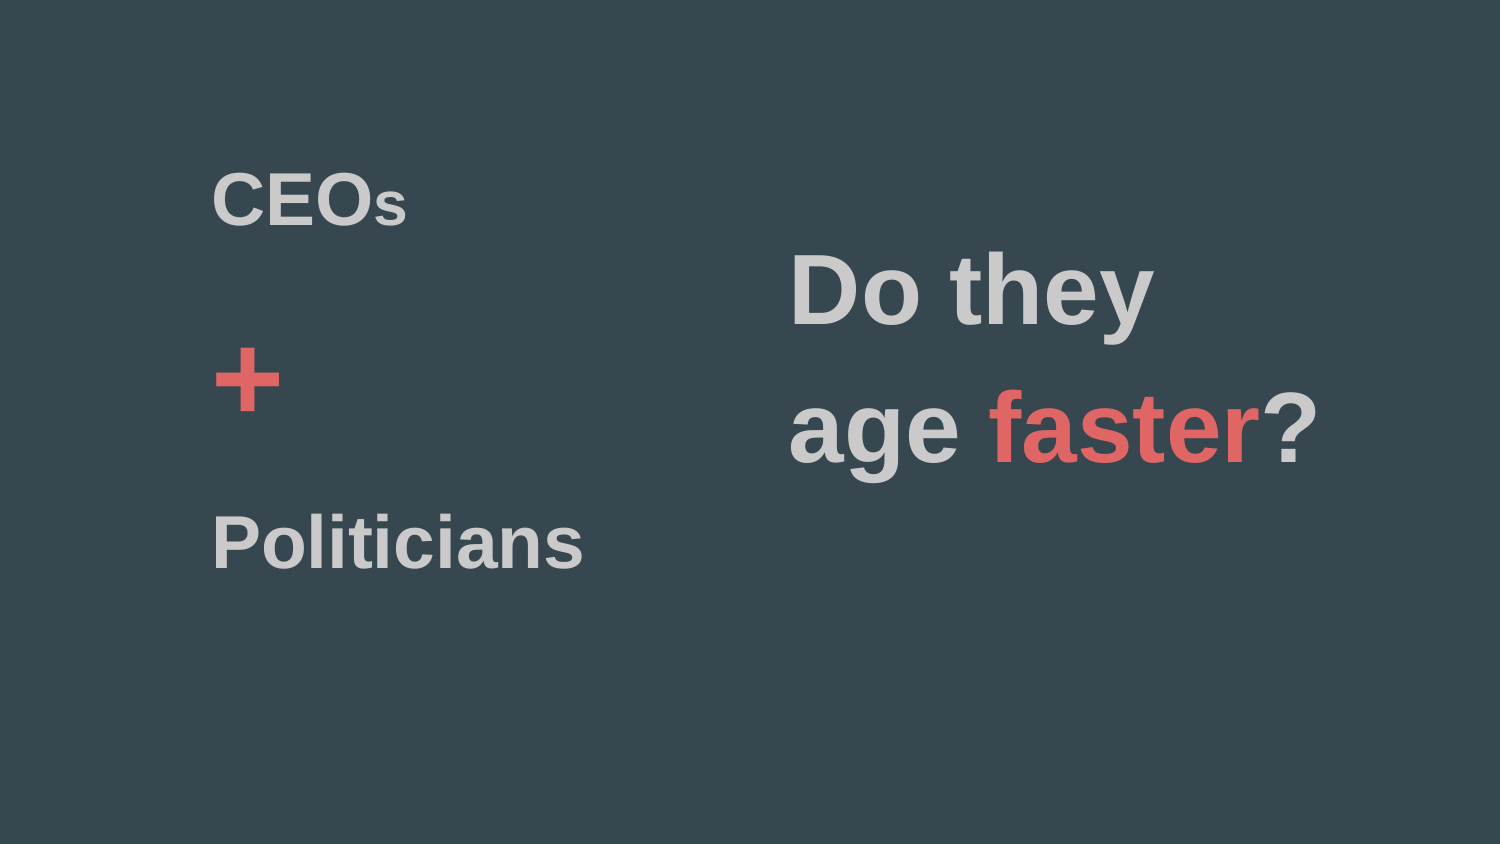

CEOs
+
Politicians
Do they age faster?